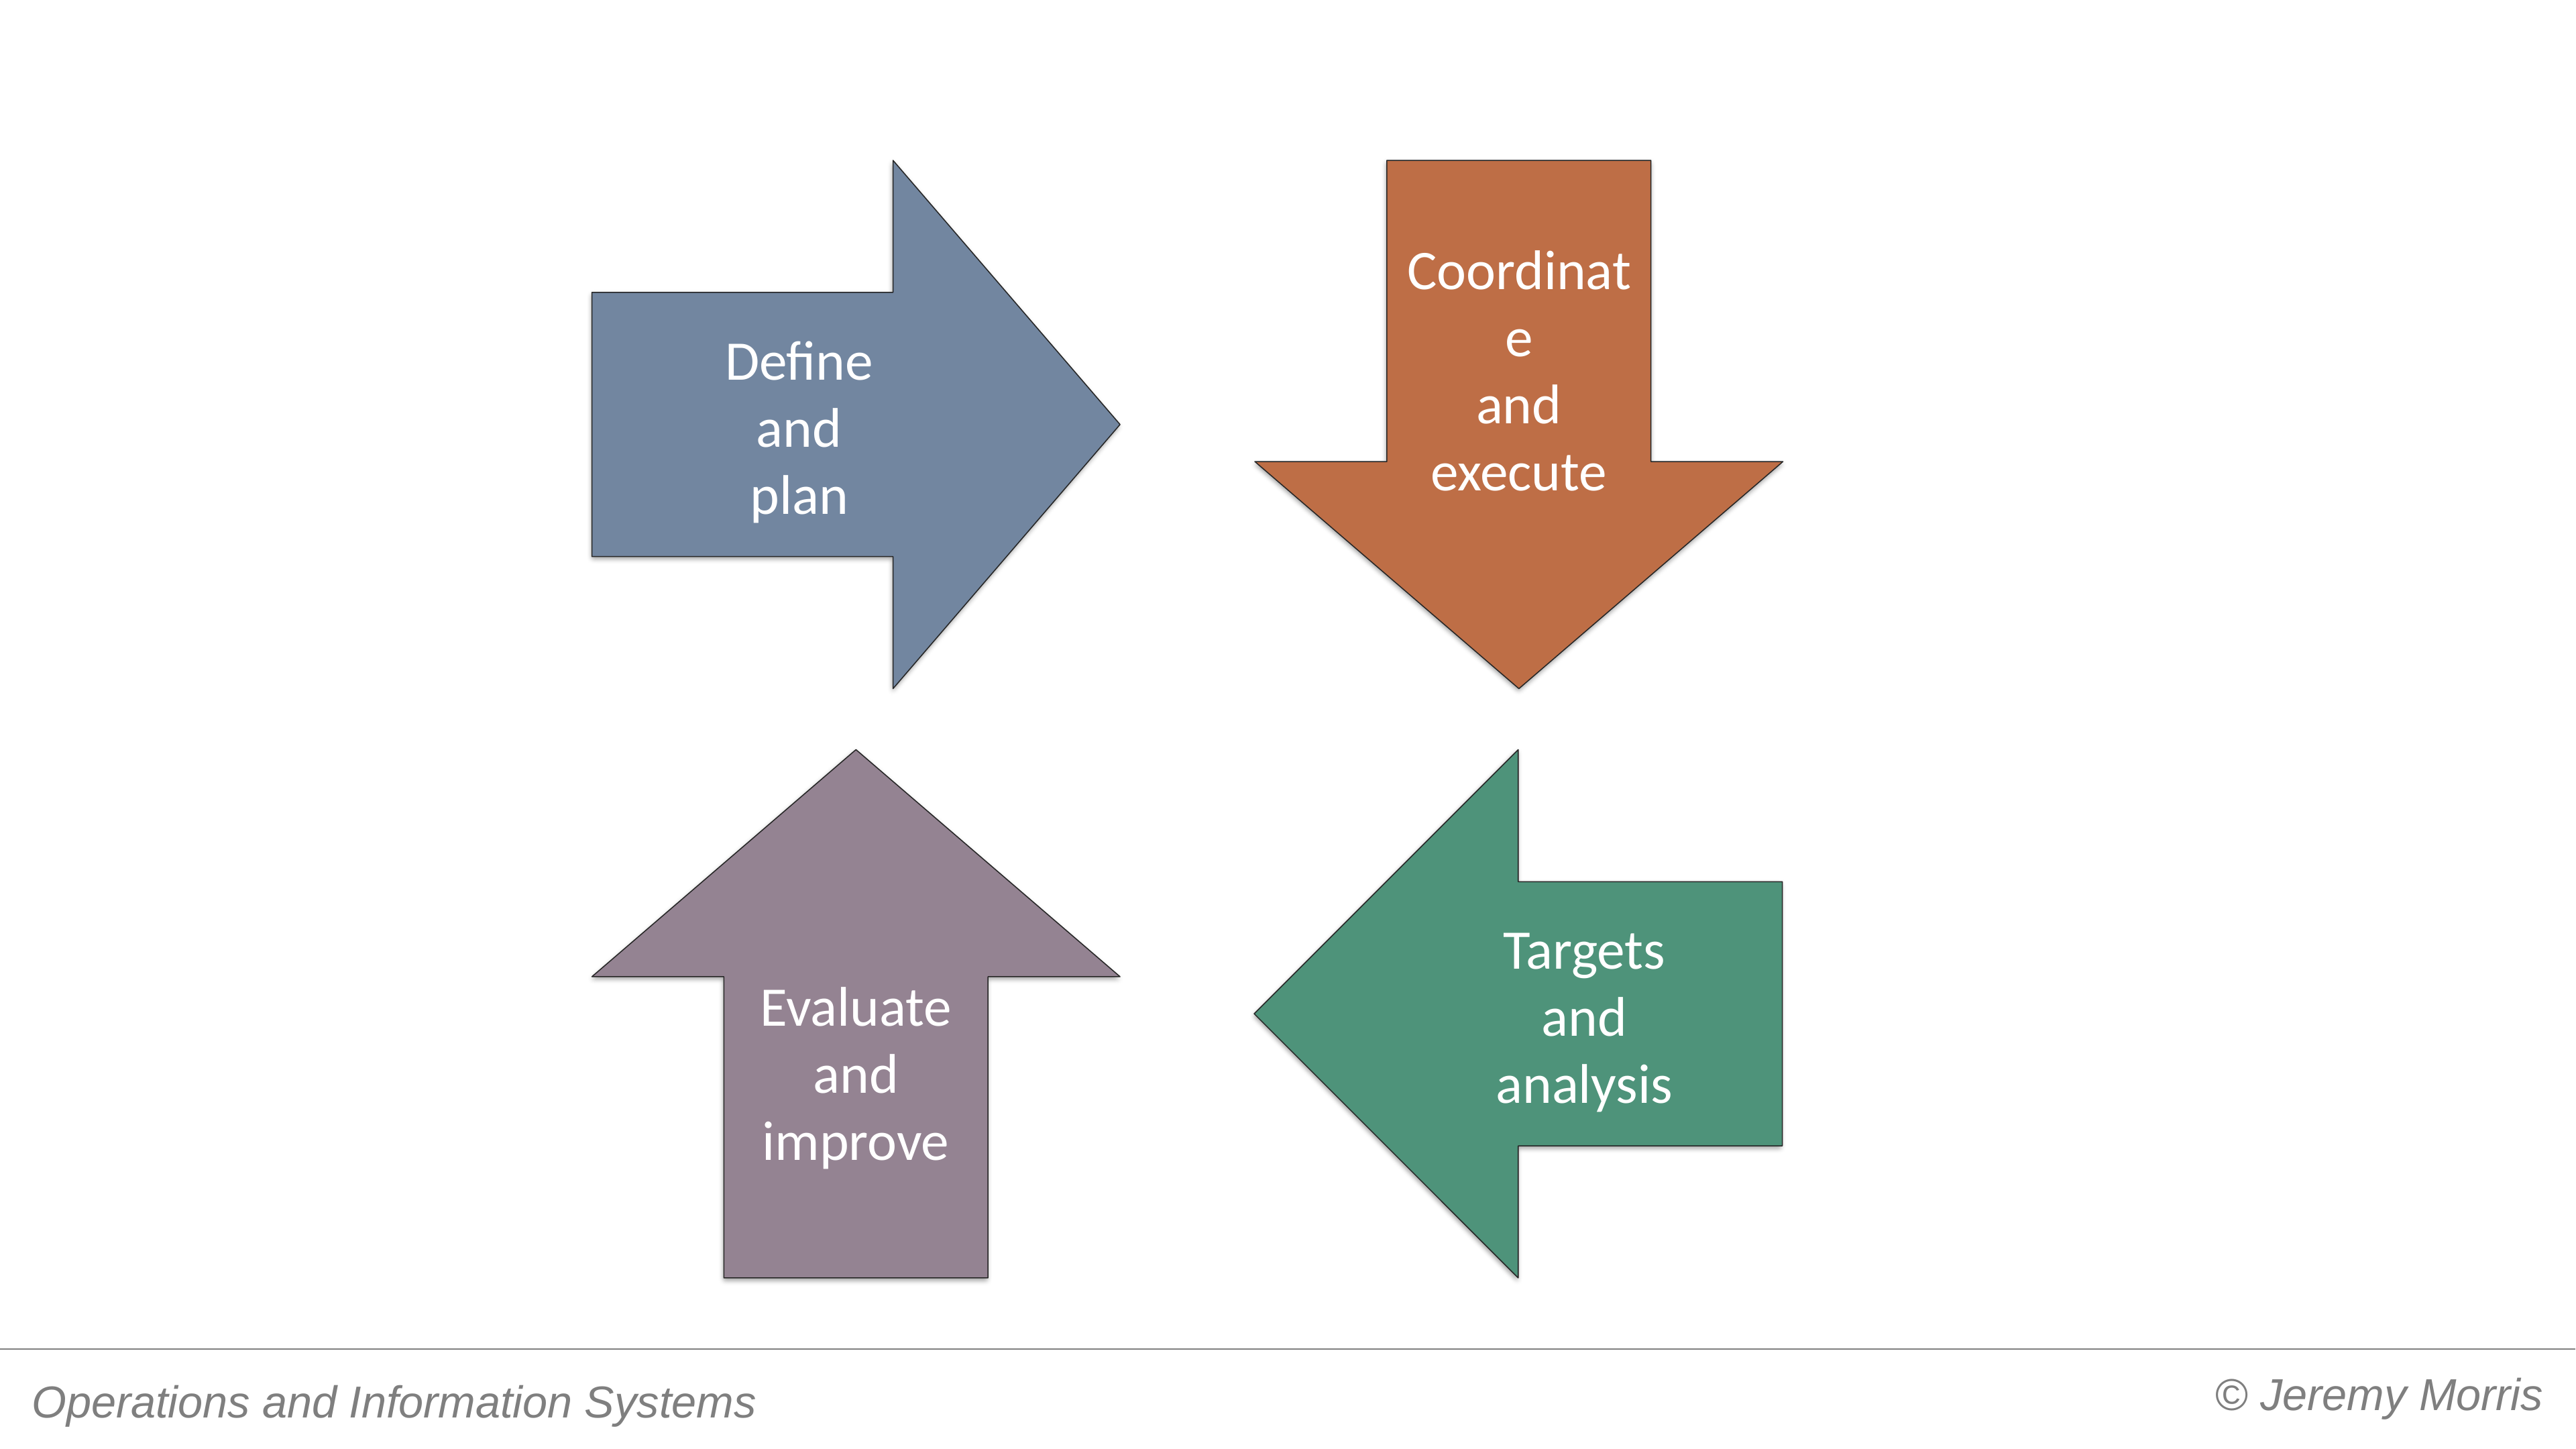

Define
and
plan
Coordinate
and
execute
Evaluate
and
improve
Targets
and
analysis